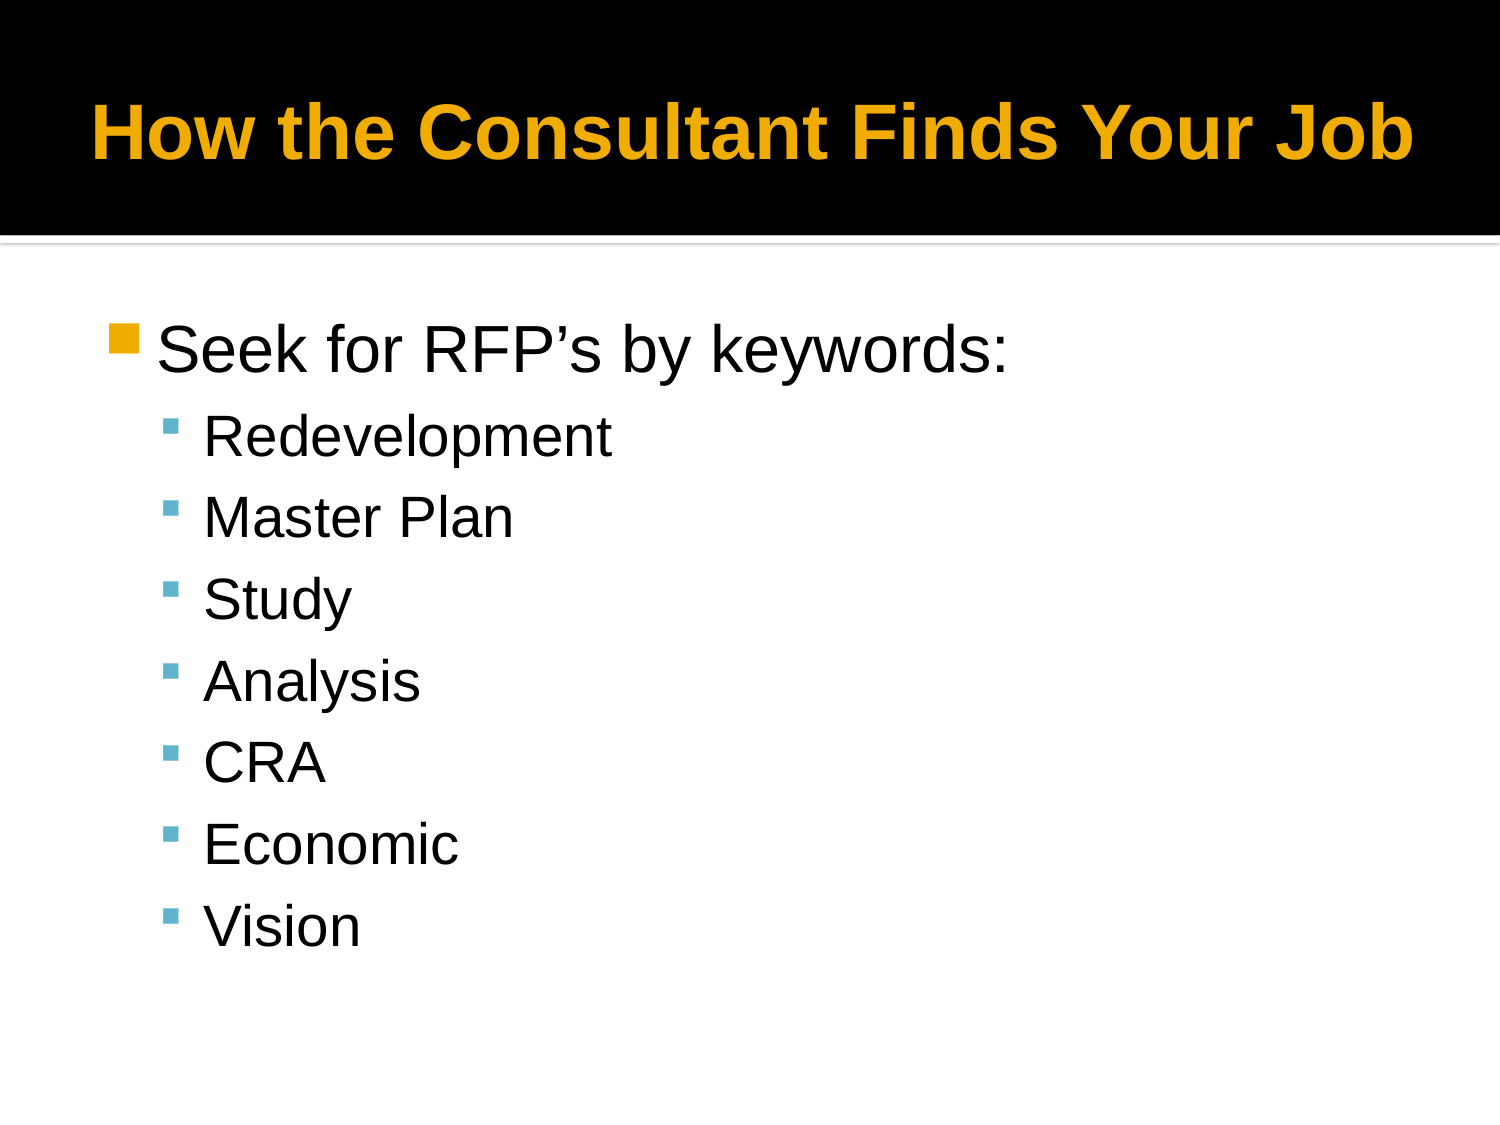

# How the Consultant Finds Your Job
Seek for RFP’s by keywords:
Redevelopment
Master Plan
Study
Analysis
CRA
Economic
Vision